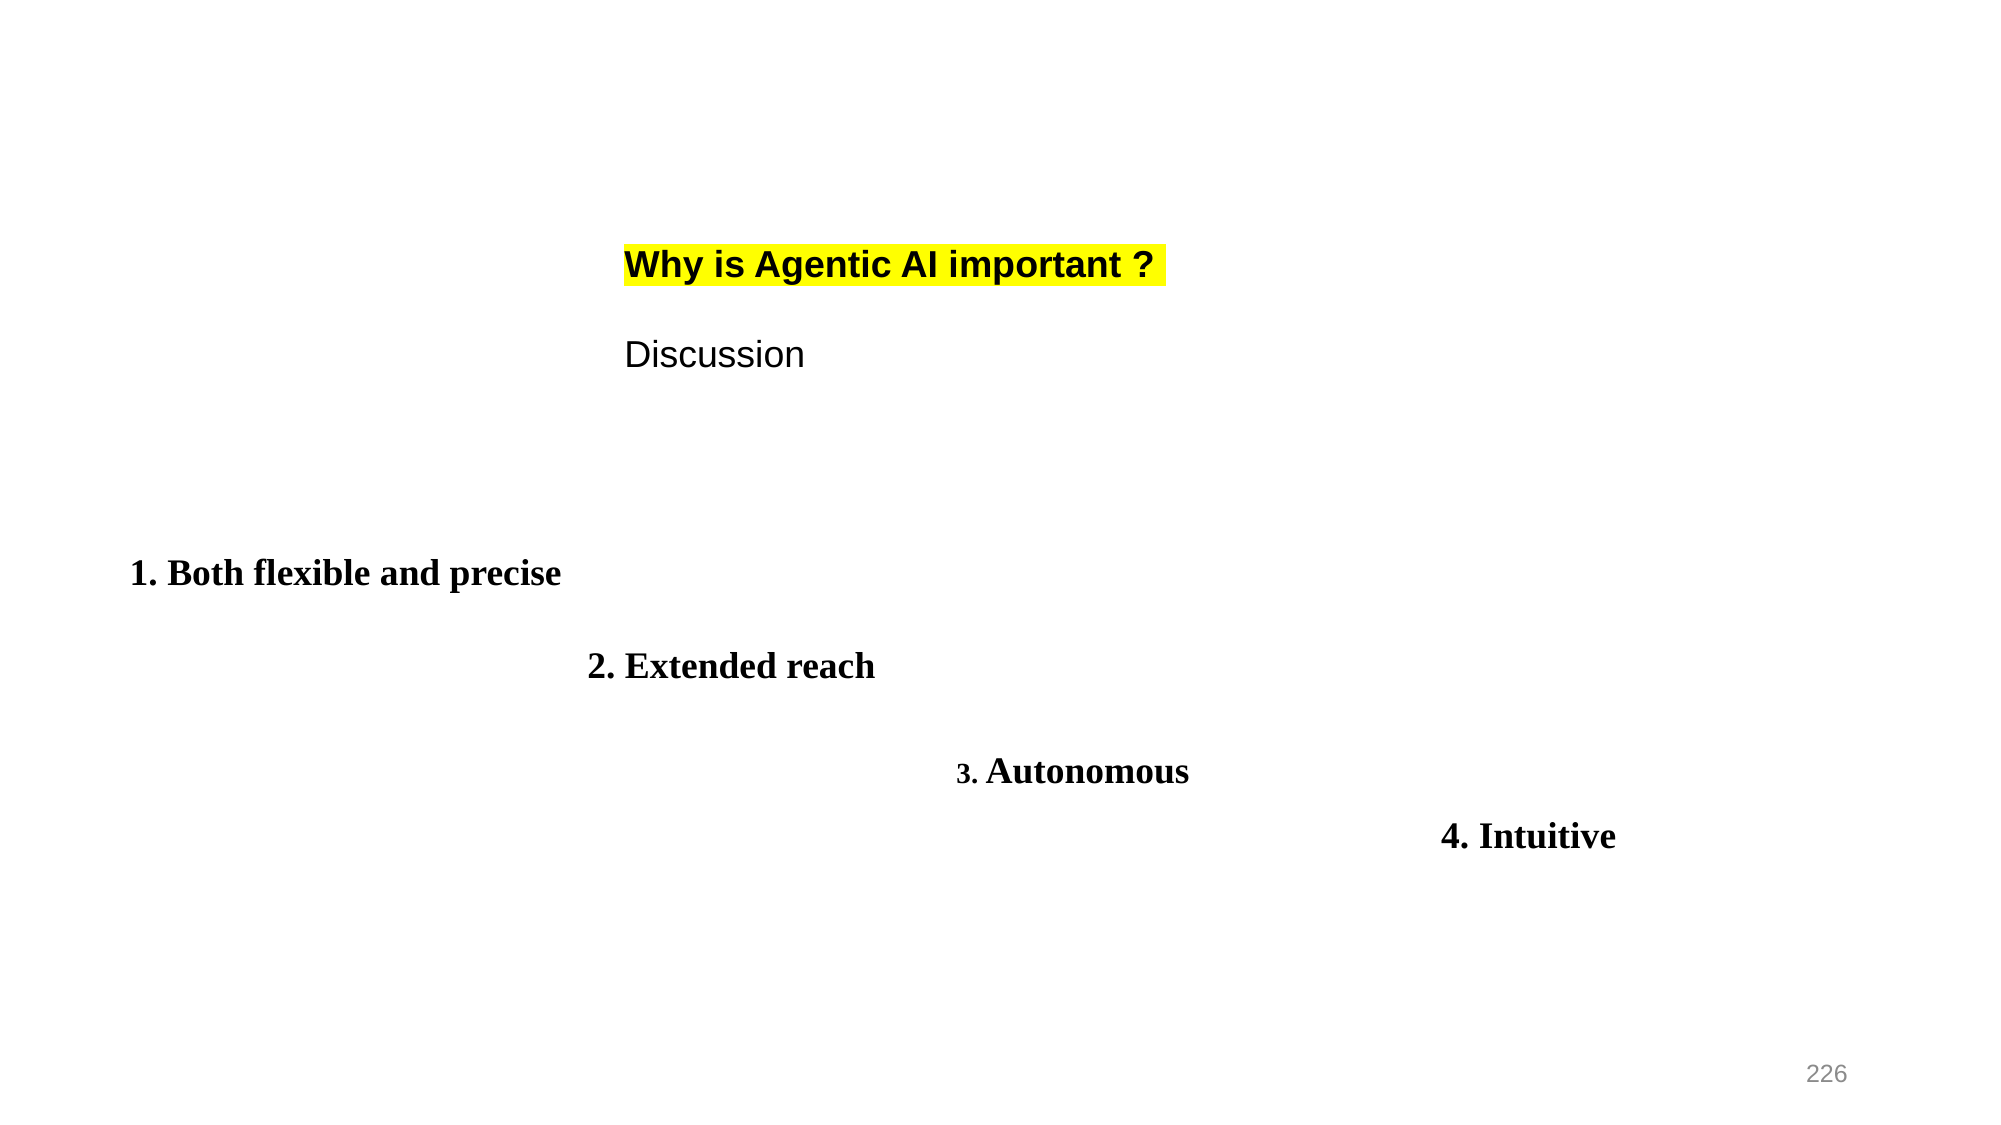

Why is Agentic AI important ?

Discussion
1. Both flexible and precise
2. Extended reach
3. Autonomous
4. Intuitive
226